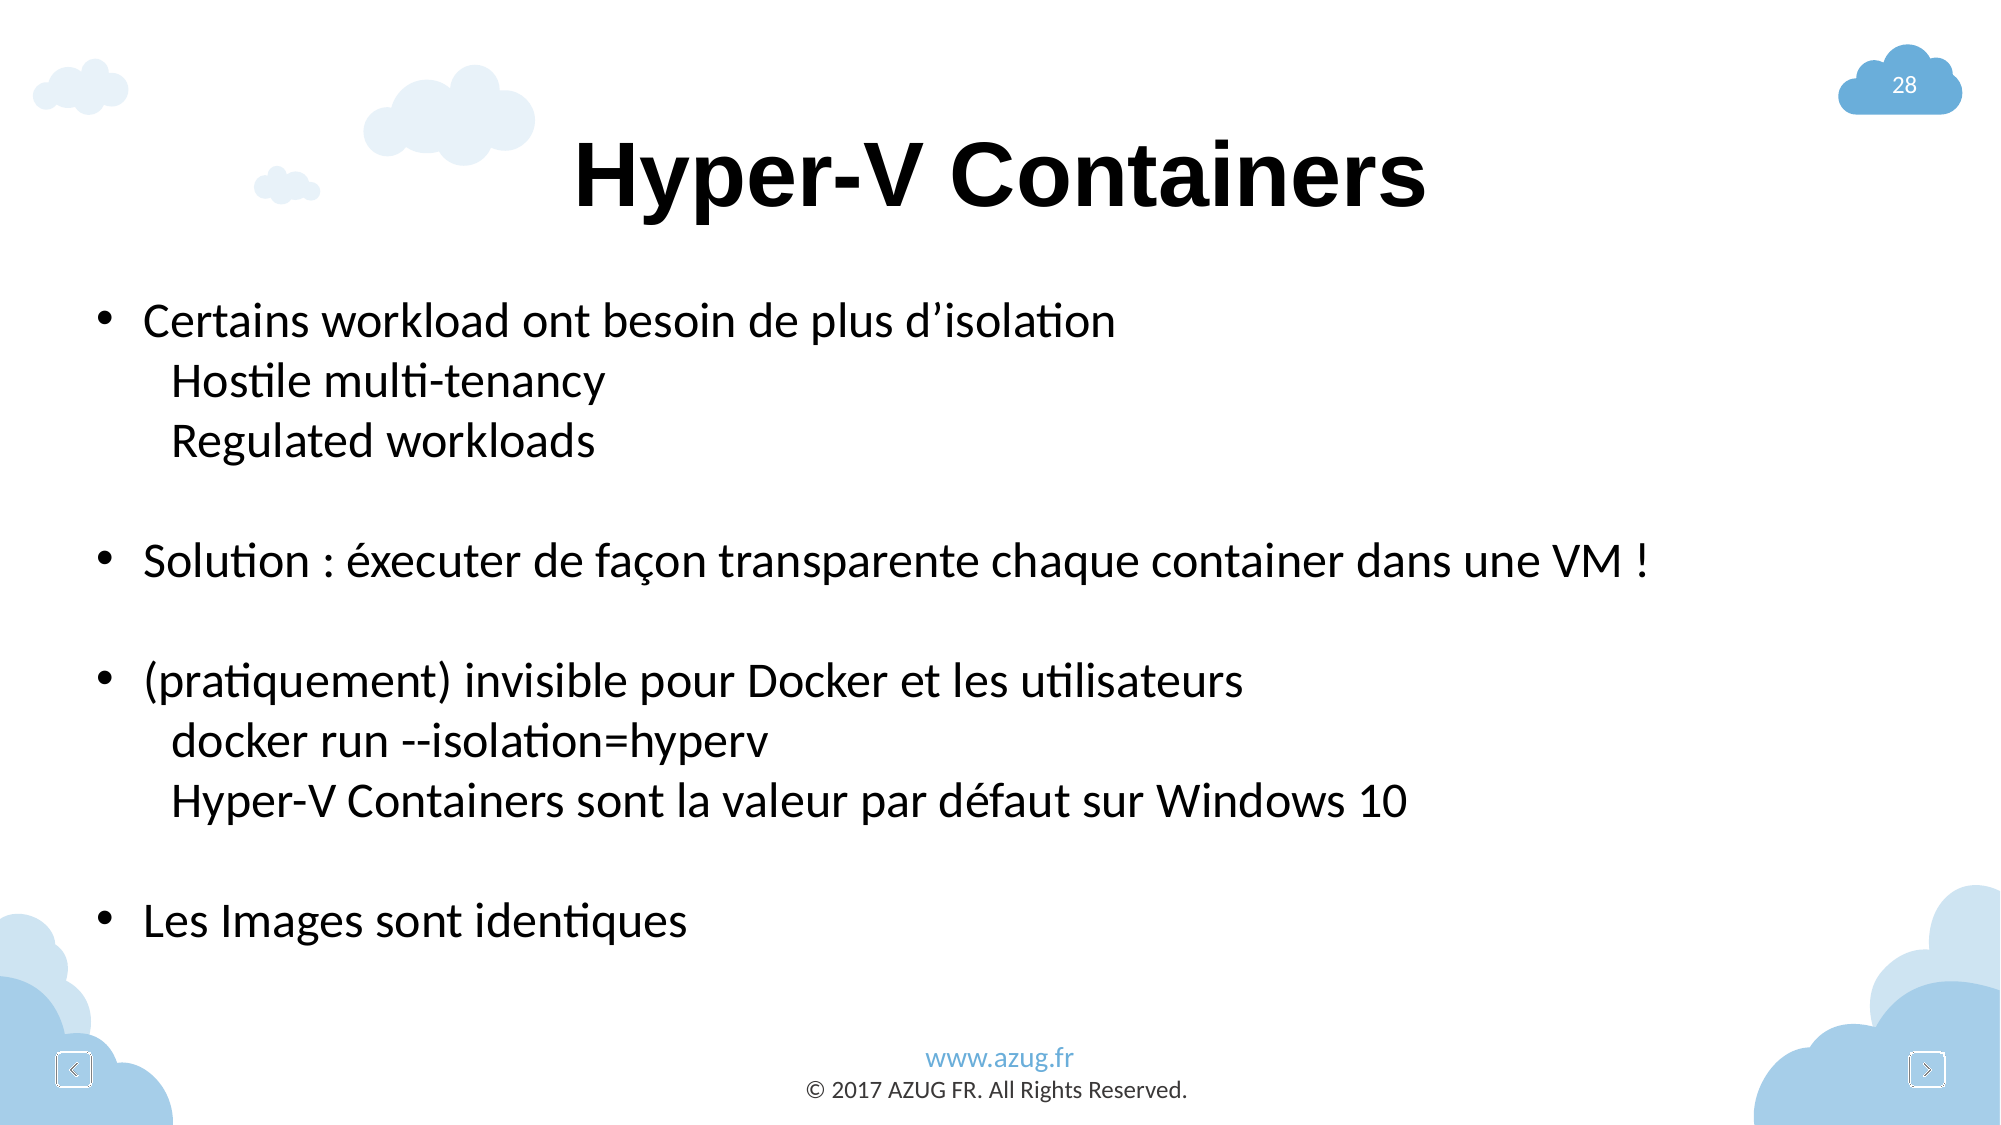

# Hyper-V Containers
Certains workload ont besoin de plus d’isolation
Hostile multi-tenancy
Regulated workloads

Solution : éxecuter de façon transparente chaque container dans une VM !

(pratiquement) invisible pour Docker et les utilisateurs
docker run --isolation=hyperv
Hyper-V Containers sont la valeur par défaut sur Windows 10

Les Images sont identiques